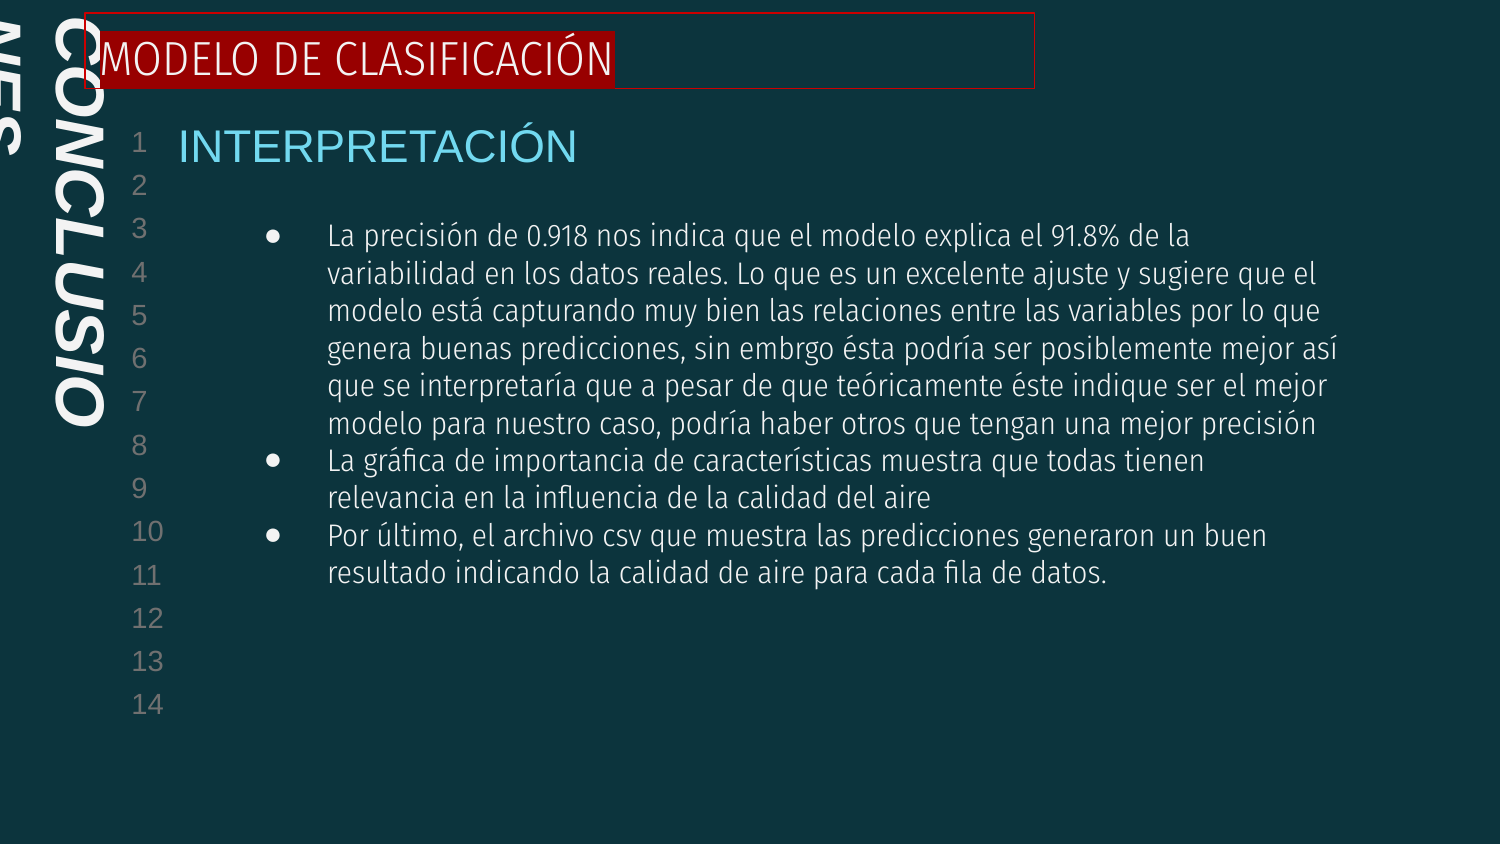

MODELO DE CLASIFICACIÓN
INTERPRETACIÓN
# CONCLUSIONES
La precisión de 0.918 nos indica que el modelo explica el 91.8% de la variabilidad en los datos reales. Lo que es un excelente ajuste y sugiere que el modelo está capturando muy bien las relaciones entre las variables por lo que genera buenas predicciones, sin embrgo ésta podría ser posiblemente mejor así que se interpretaría que a pesar de que teóricamente éste indique ser el mejor modelo para nuestro caso, podría haber otros que tengan una mejor precisión
La gráfica de importancia de características muestra que todas tienen relevancia en la influencia de la calidad del aire
Por último, el archivo csv que muestra las predicciones generaron un buen resultado indicando la calidad de aire para cada fila de datos.